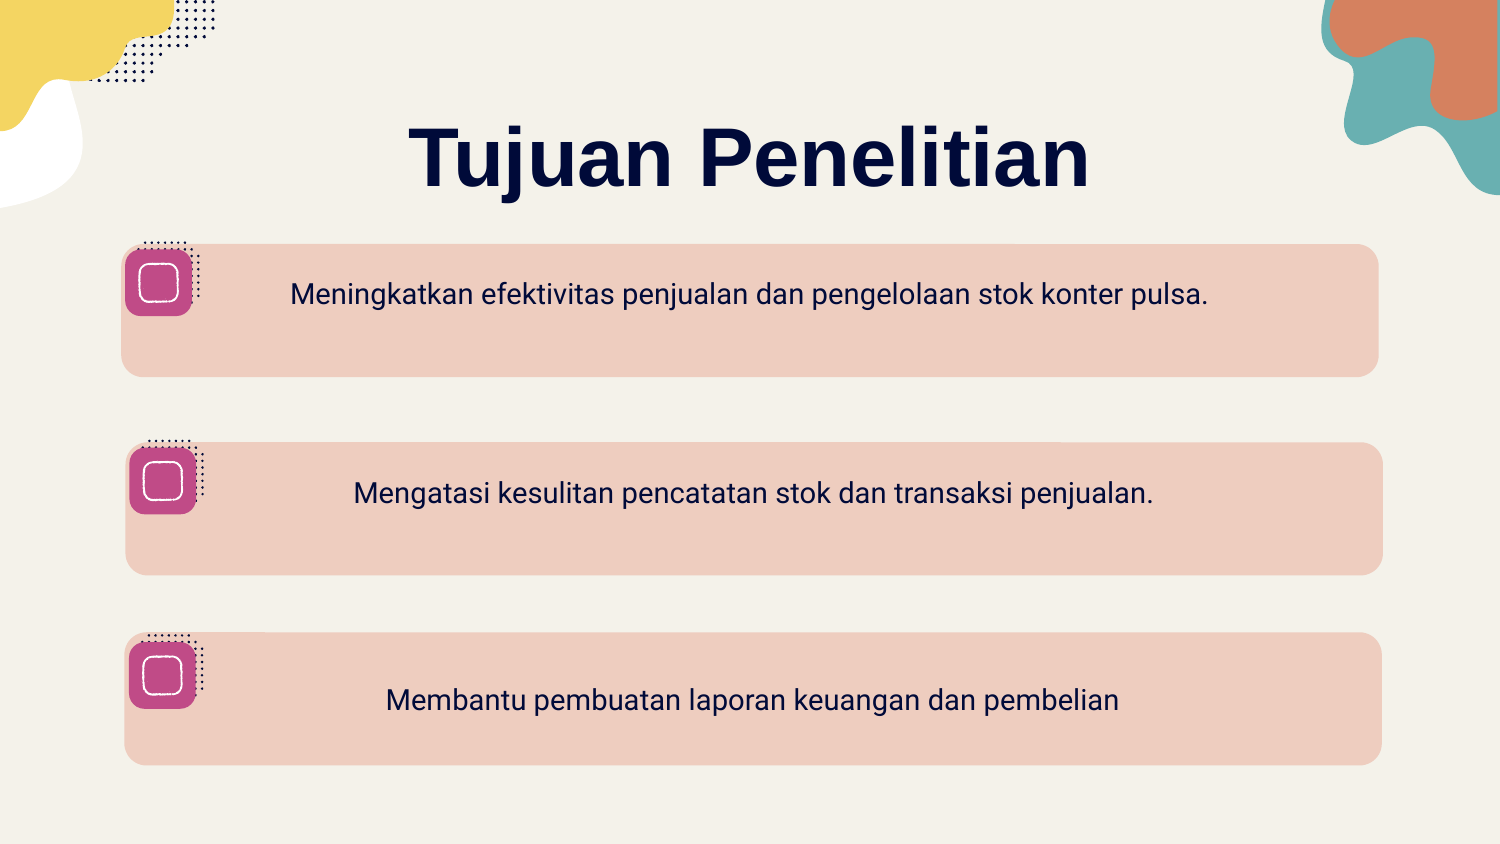

# Tujuan Penelitian

Meningkatkan efektivitas penjualan dan pengelolaan stok konter pulsa.

Mengatasi kesulitan pencatatan stok dan transaksi penjualan.

Membantu pembuatan laporan keuangan dan pembelian